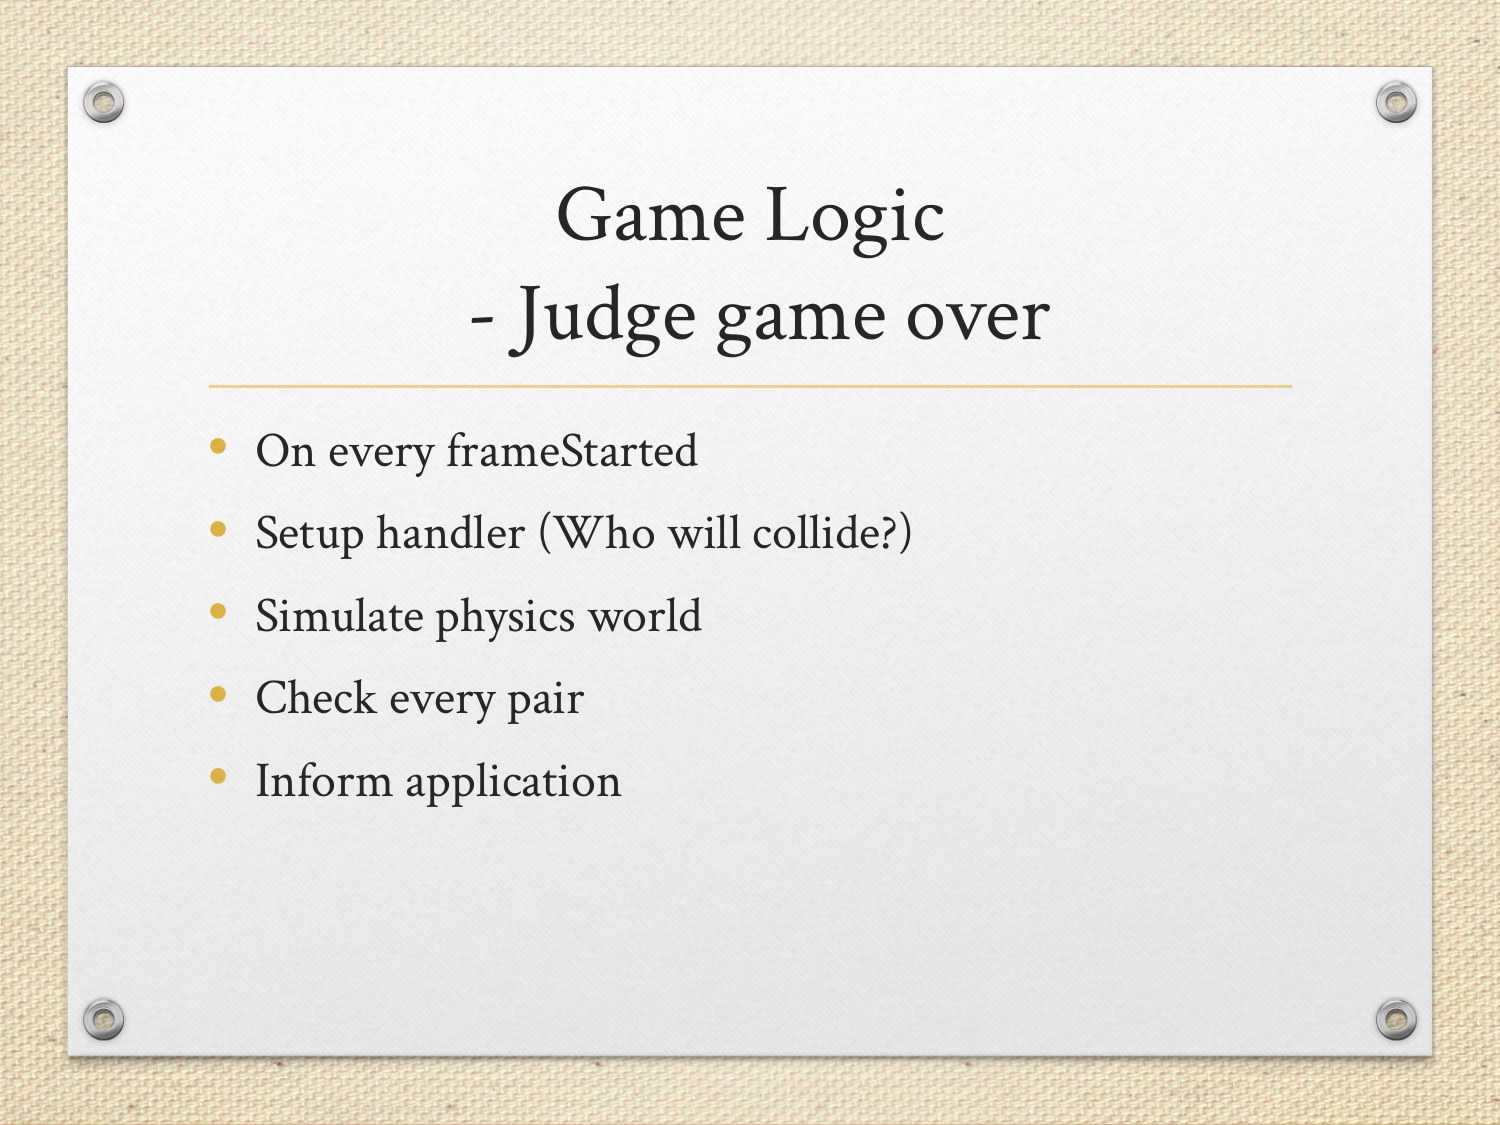

# Game Logic - Judge game over
On every frameStarted
Setup handler (Who will collide?)
Simulate physics world
Check every pair
Inform application